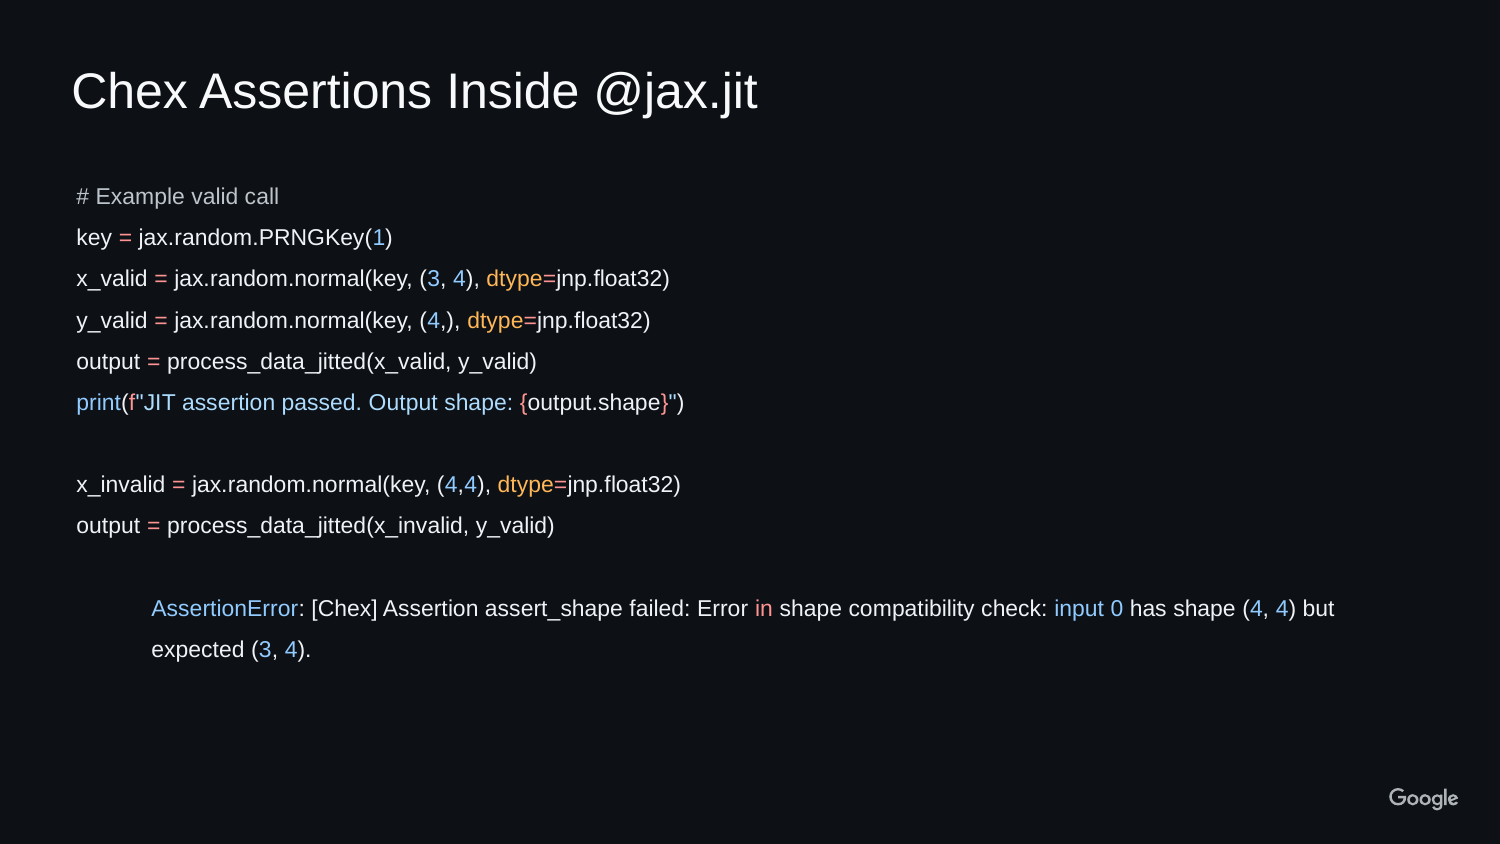

Chex Assertions Inside @jax.jit
# Example valid call
key = jax.random.PRNGKey(1)
x_valid = jax.random.normal(key, (3, 4), dtype=jnp.float32)
y_valid = jax.random.normal(key, (4,), dtype=jnp.float32)
output = process_data_jitted(x_valid, y_valid)
print(f"JIT assertion passed. Output shape: {output.shape}")

x_invalid = jax.random.normal(key, (4,4), dtype=jnp.float32)
output = process_data_jitted(x_invalid, y_valid)

AssertionError: [Chex] Assertion assert_shape failed: Error in shape compatibility check: input 0 has shape (4, 4) but expected (3, 4).